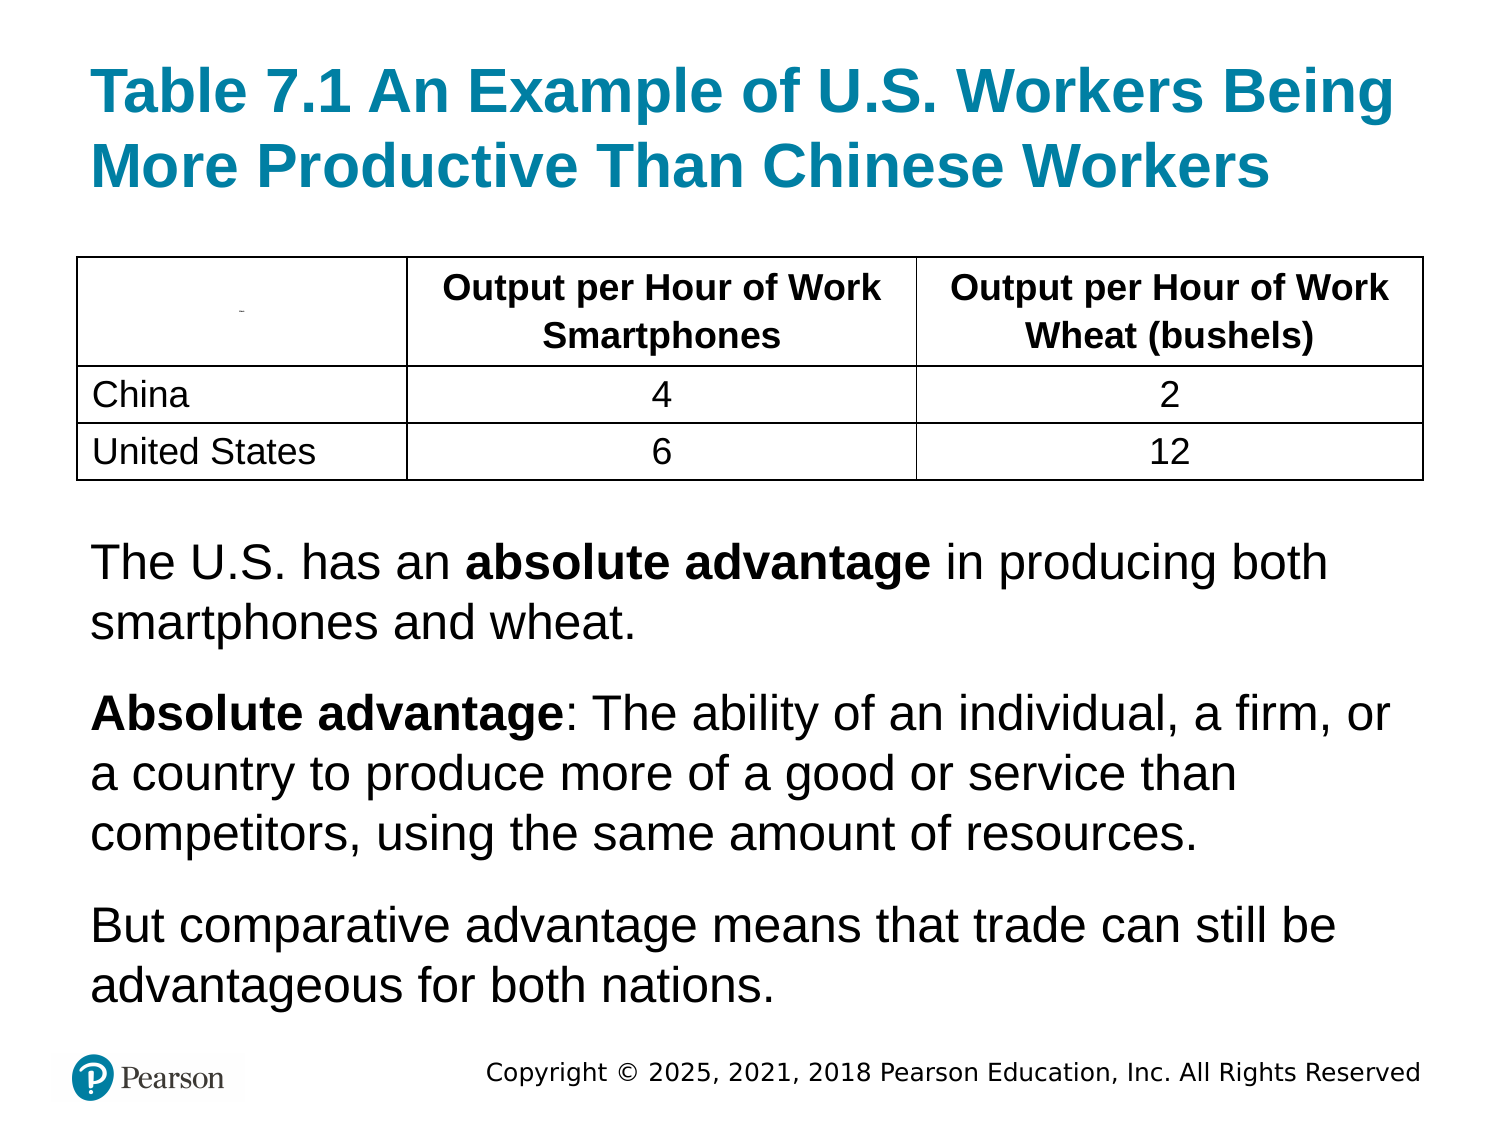

# Table 7.1 An Example of U.S. Workers Being More Productive Than Chinese Workers
| Blank | Output per Hour of Work Smartphones | Output per Hour of Work Wheat (bushels) |
| --- | --- | --- |
| China | 4 | 2 |
| United States | 6 | 12 |
The U.S. has an absolute advantage in producing both smartphones and wheat.
Absolute advantage: The ability of an individual, a firm, or a country to produce more of a good or service than competitors, using the same amount of resources.
But comparative advantage means that trade can still be advantageous for both nations.